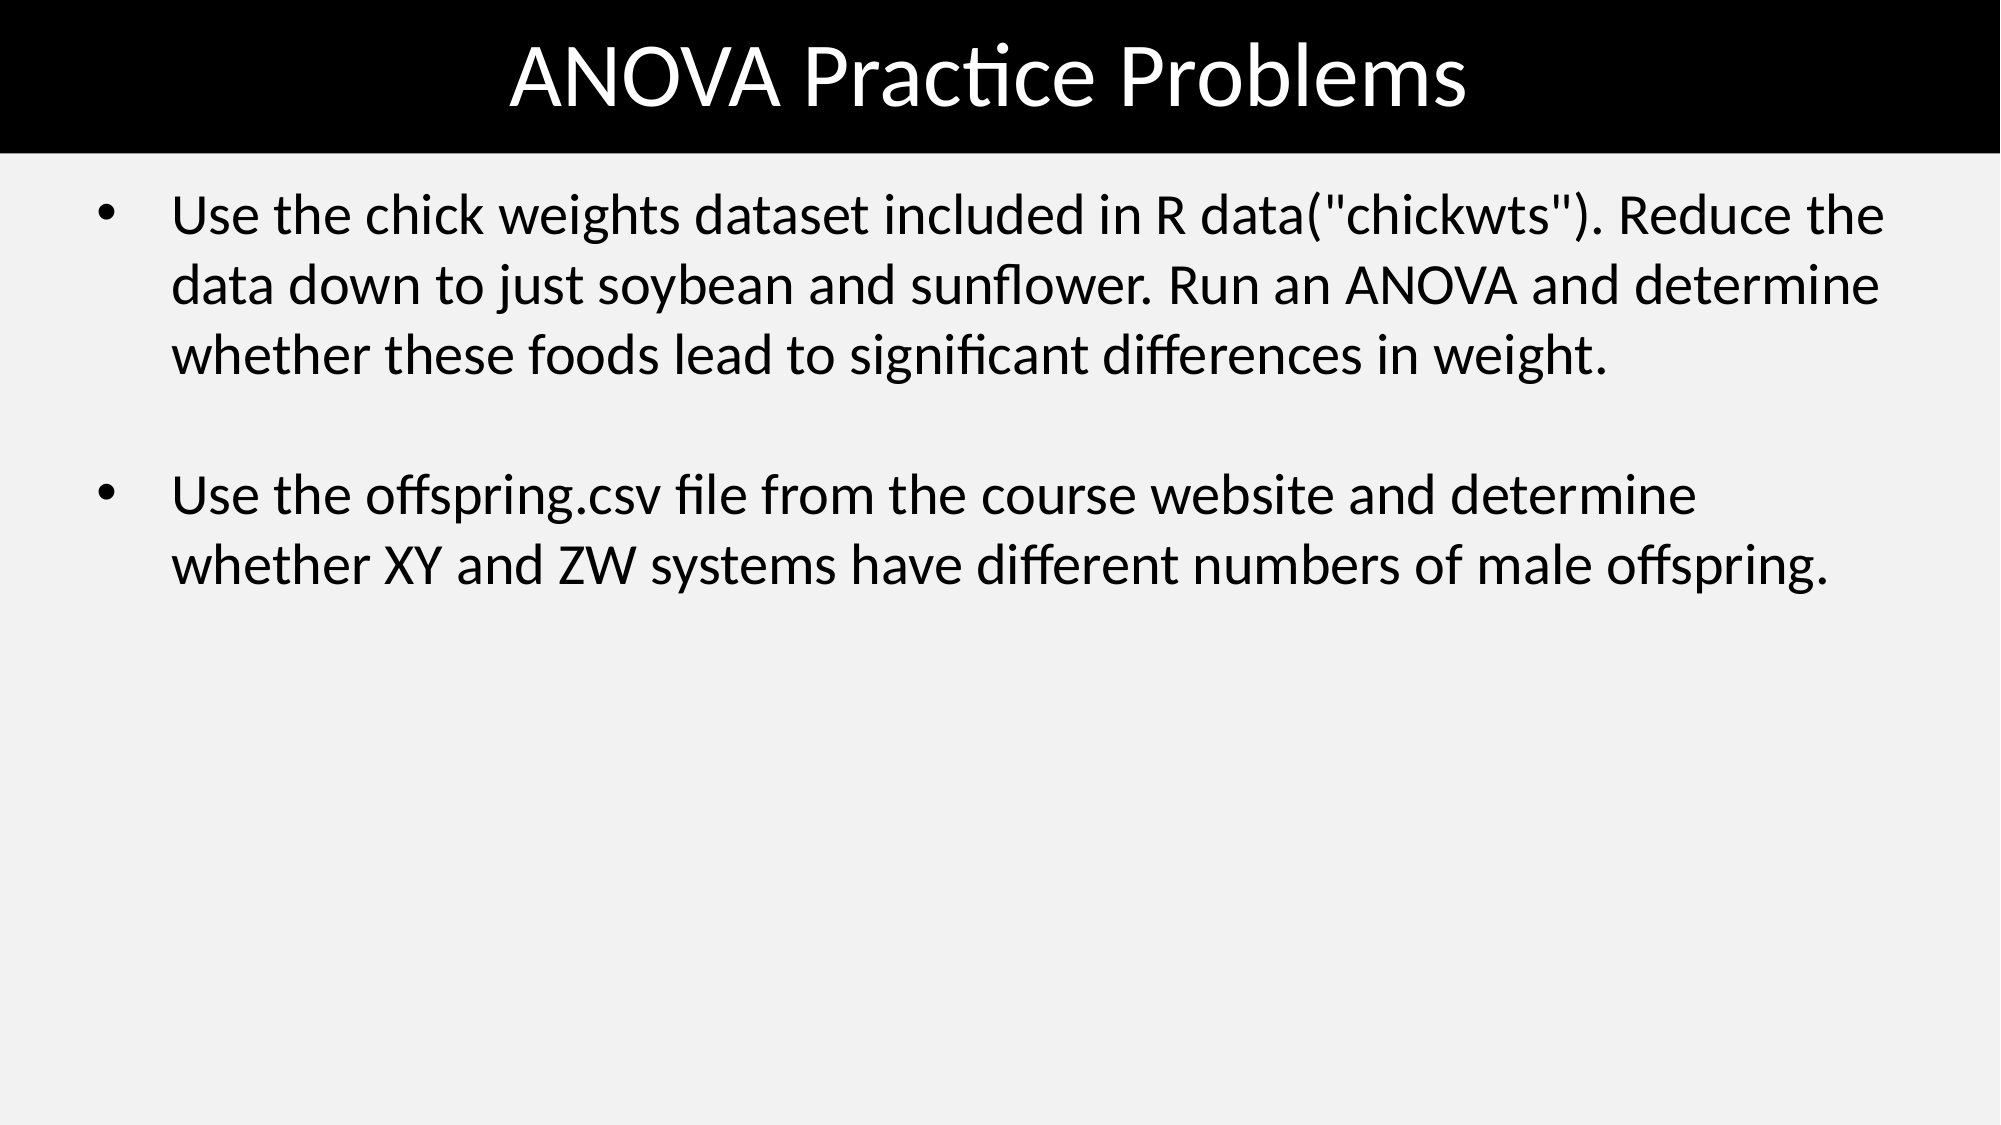

# ANOVA Practice Problems
Use the chick weights dataset included in R data("chickwts"). Reduce the data down to just soybean and sunflower. Run an ANOVA and determine whether these foods lead to significant differences in weight.

Use the offspring.csv file from the course website and determine whether XY and ZW systems have different numbers of male offspring.